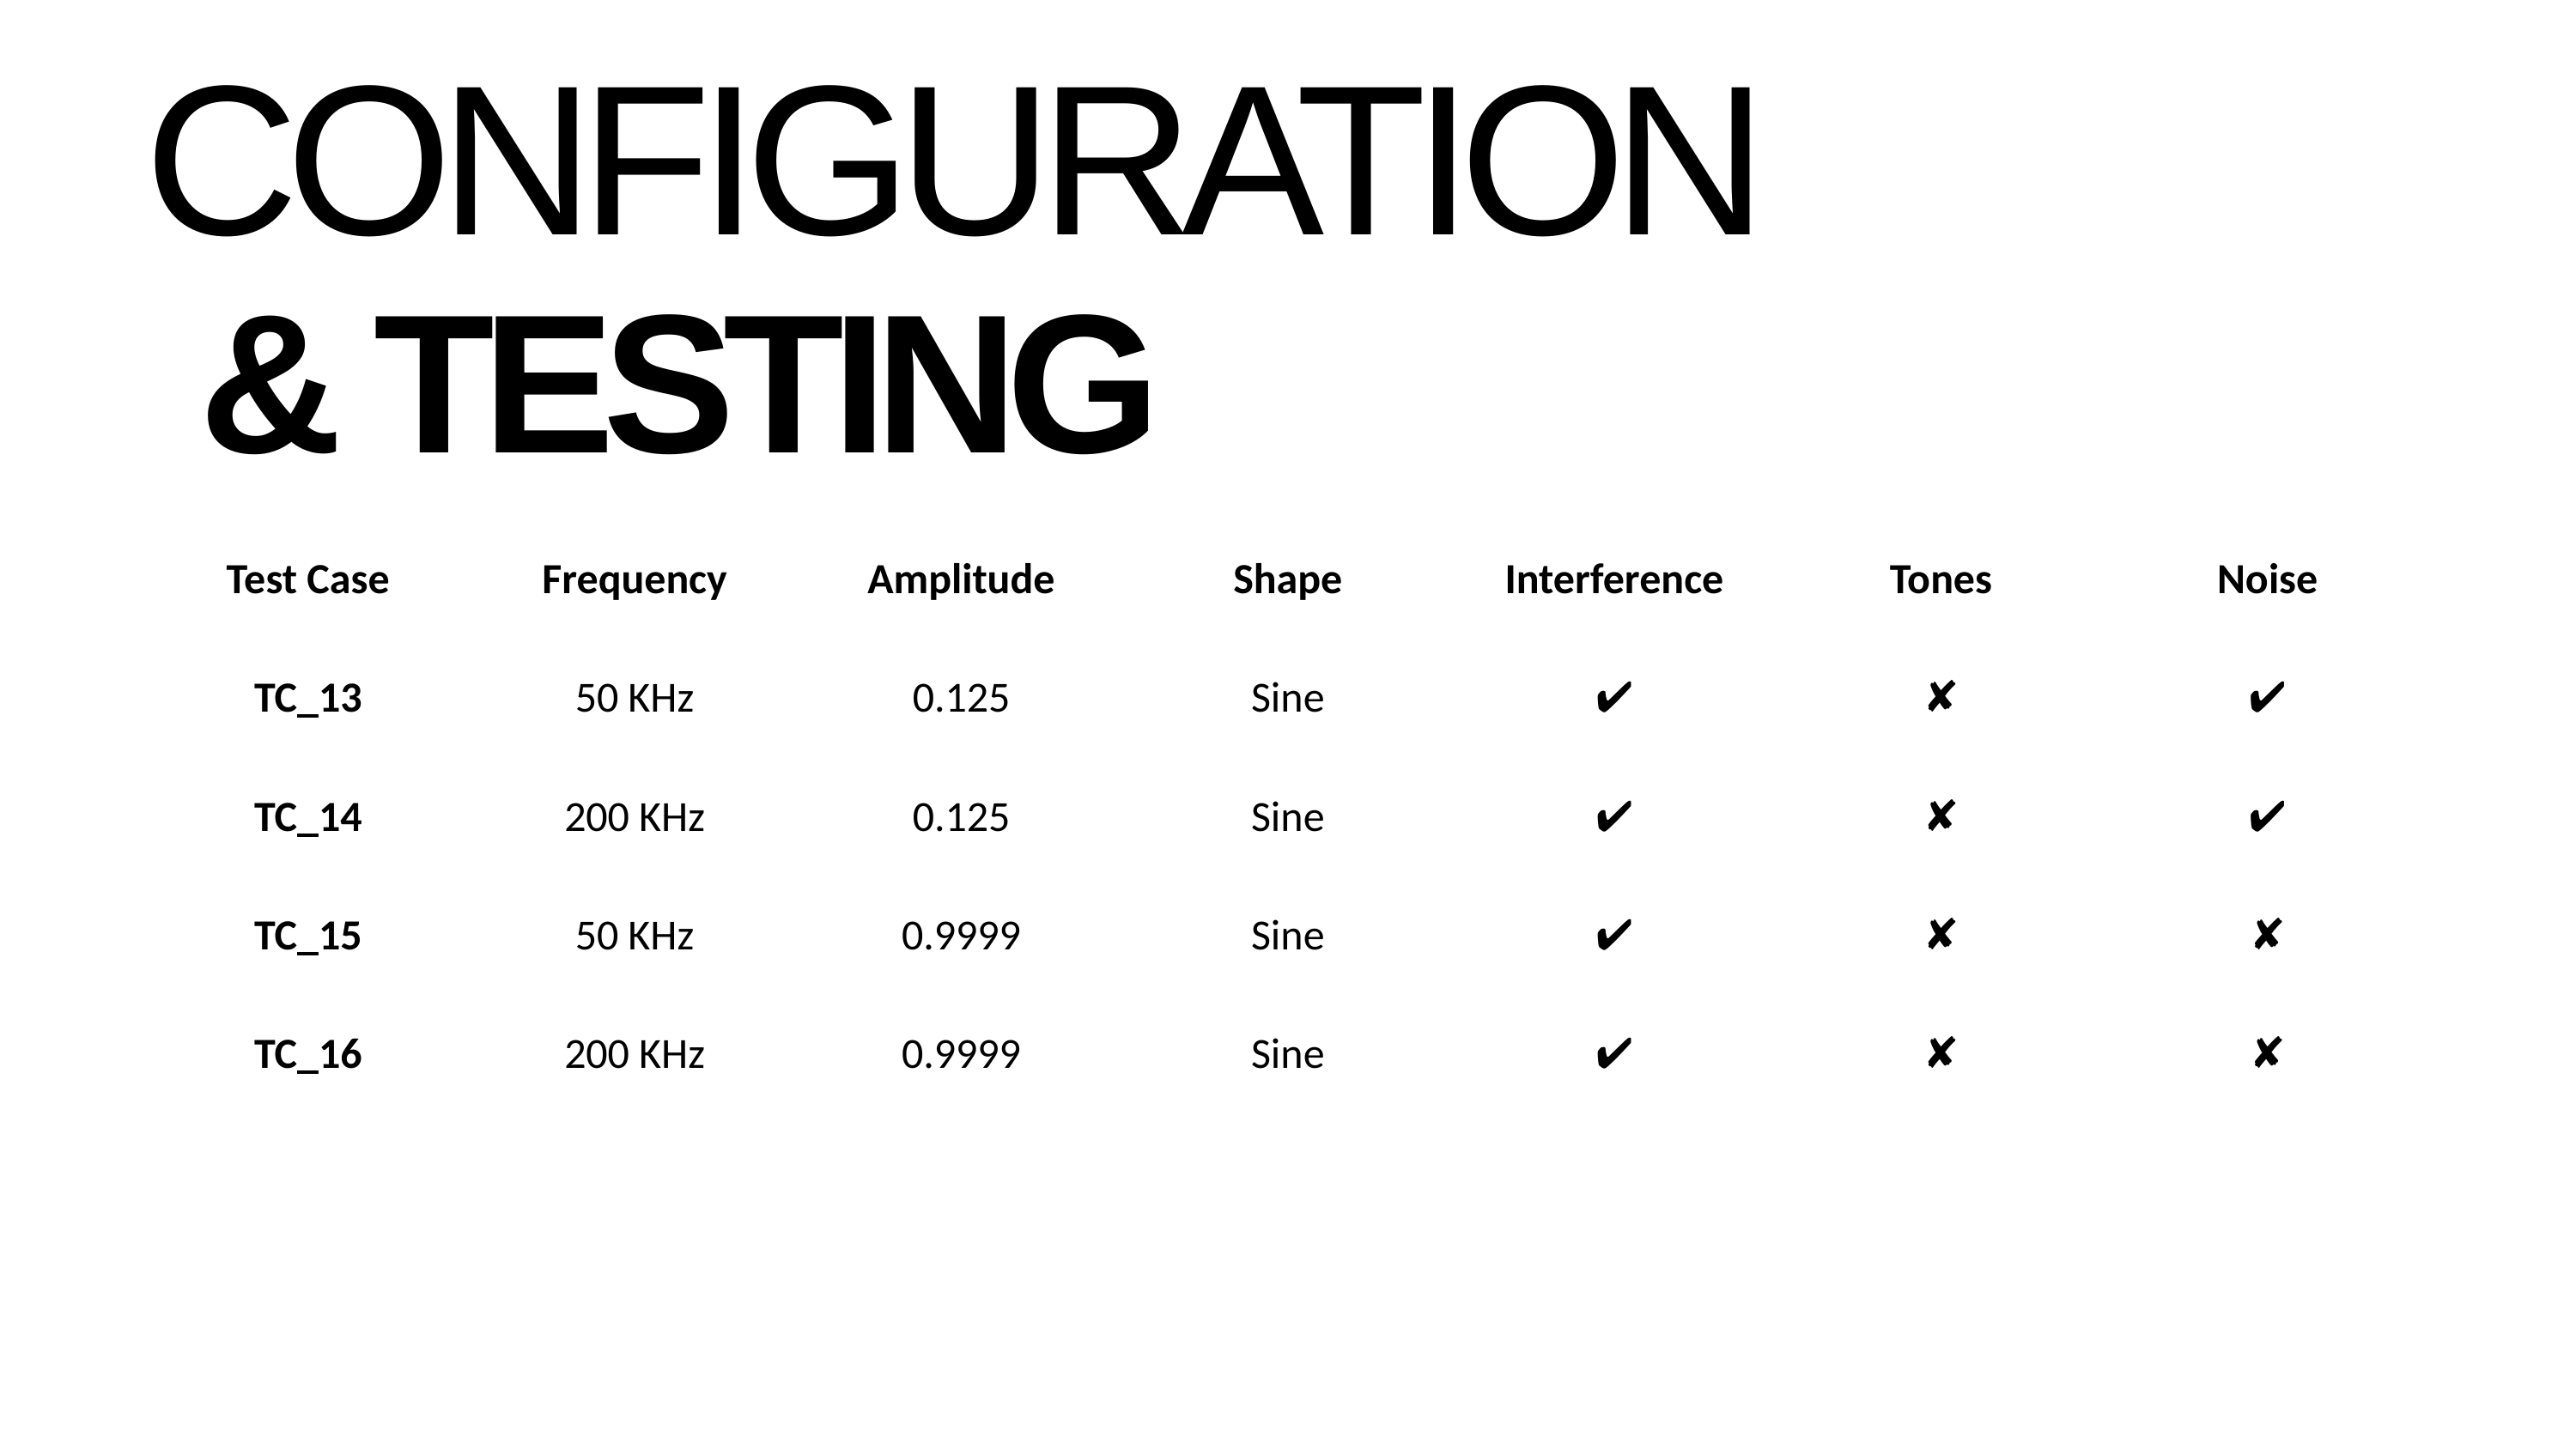

CONFIGURATION
 & TESTING
| Test Case | Frequency | Amplitude | Shape | Interference | Tones | Noise |
| --- | --- | --- | --- | --- | --- | --- |
| TC\_13 | 50 KHz | 0.125 | Sine | ✔ | ✘ | ✔ |
| TC\_14 | 200 KHz | 0.125 | Sine | ✔ | ✘ | ✔ |
| TC\_15 | 50 KHz | 0.9999 | Sine | ✔ | ✘ | ✘ |
| TC\_16 | 200 KHz | 0.9999 | Sine | ✔ | ✘ | ✘ |